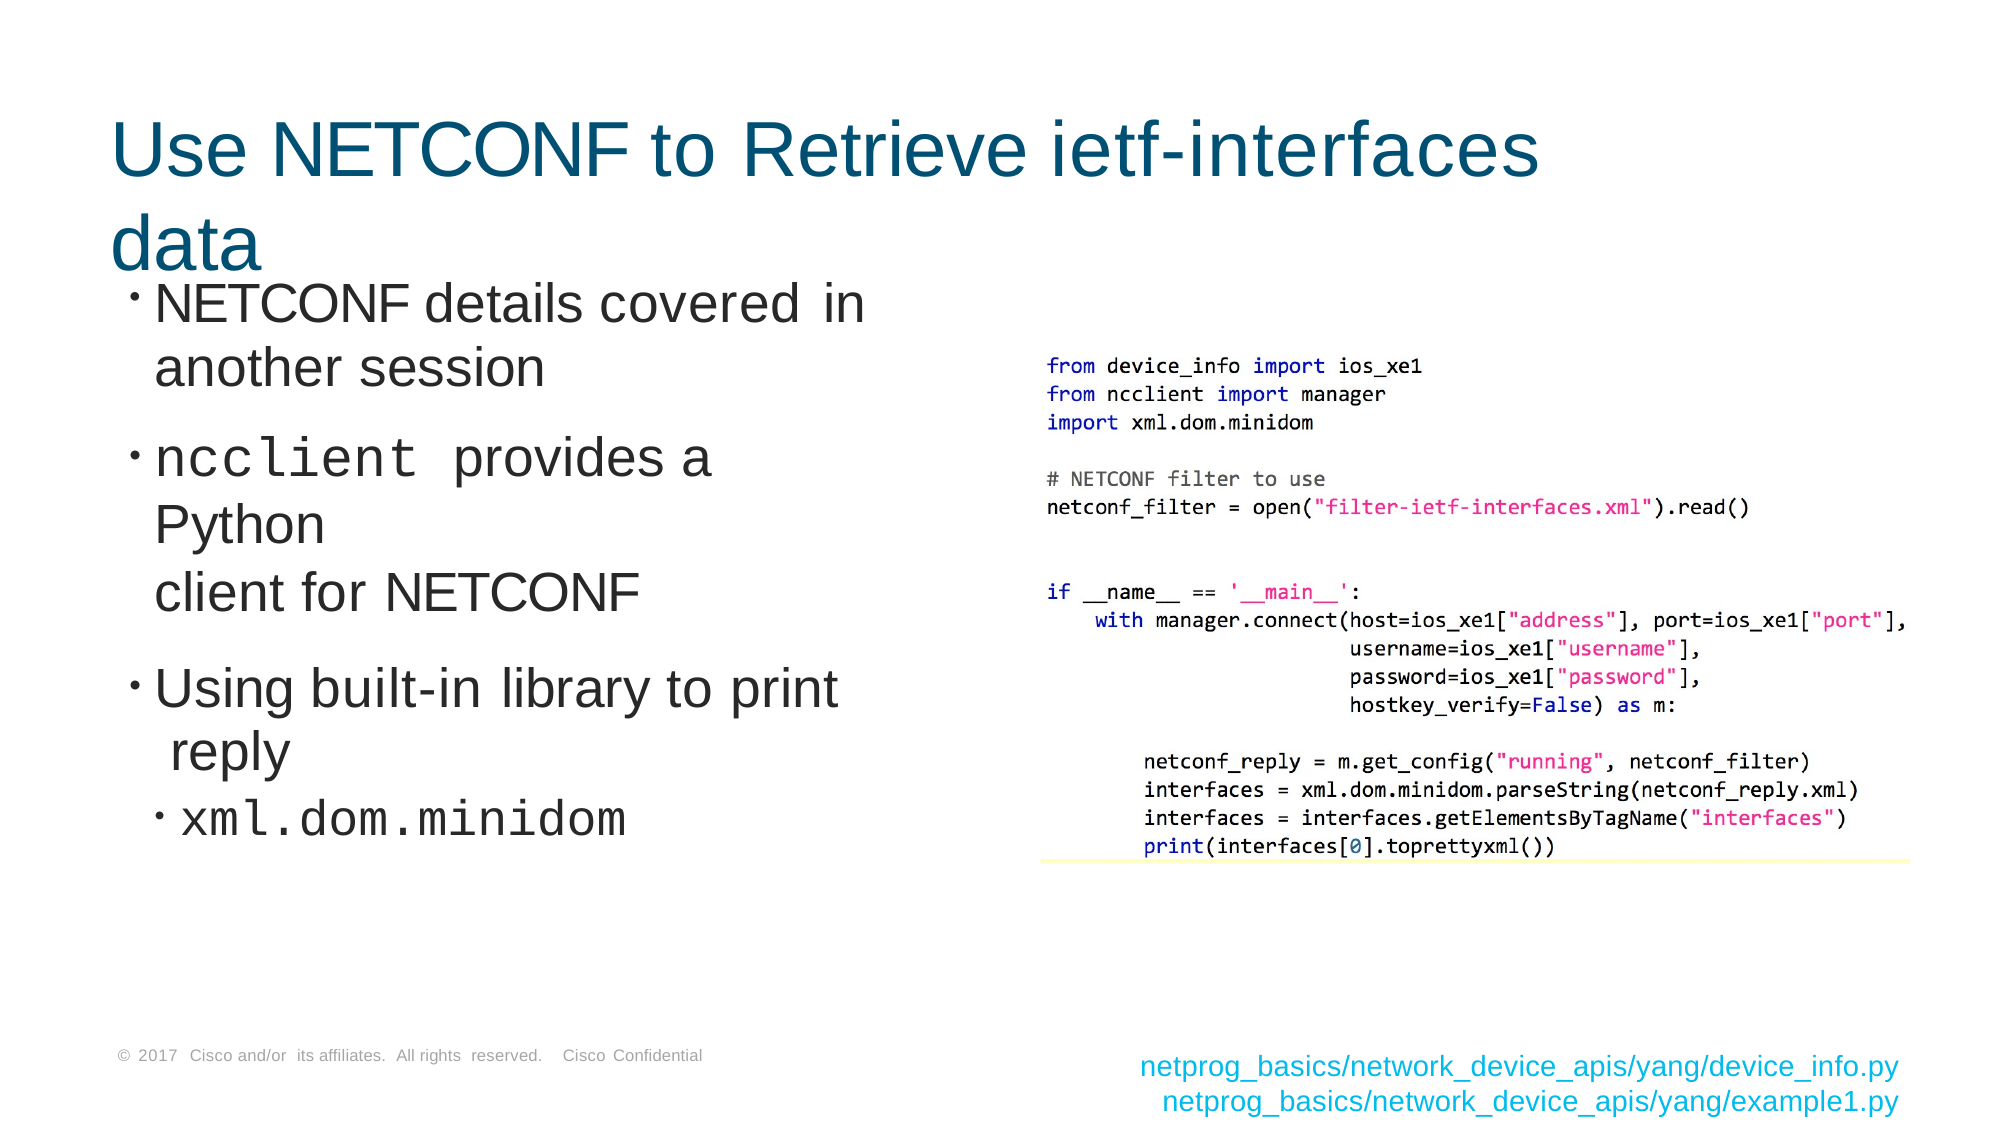

# Use NETCONF to Retrieve ietf-interfaces data
NETCONF details covered in
another session
ncclient provides a Python
client for NETCONF
Using built-in library to print  reply
xml.dom.minidom

© 2017  Cisco and/or  its affiliates.  All rights  reserved.    Cisco Confidential
netprog_basics/network_device_apis/yang/device_info.py
netprog_basics/network_device_apis/yang/example1.py